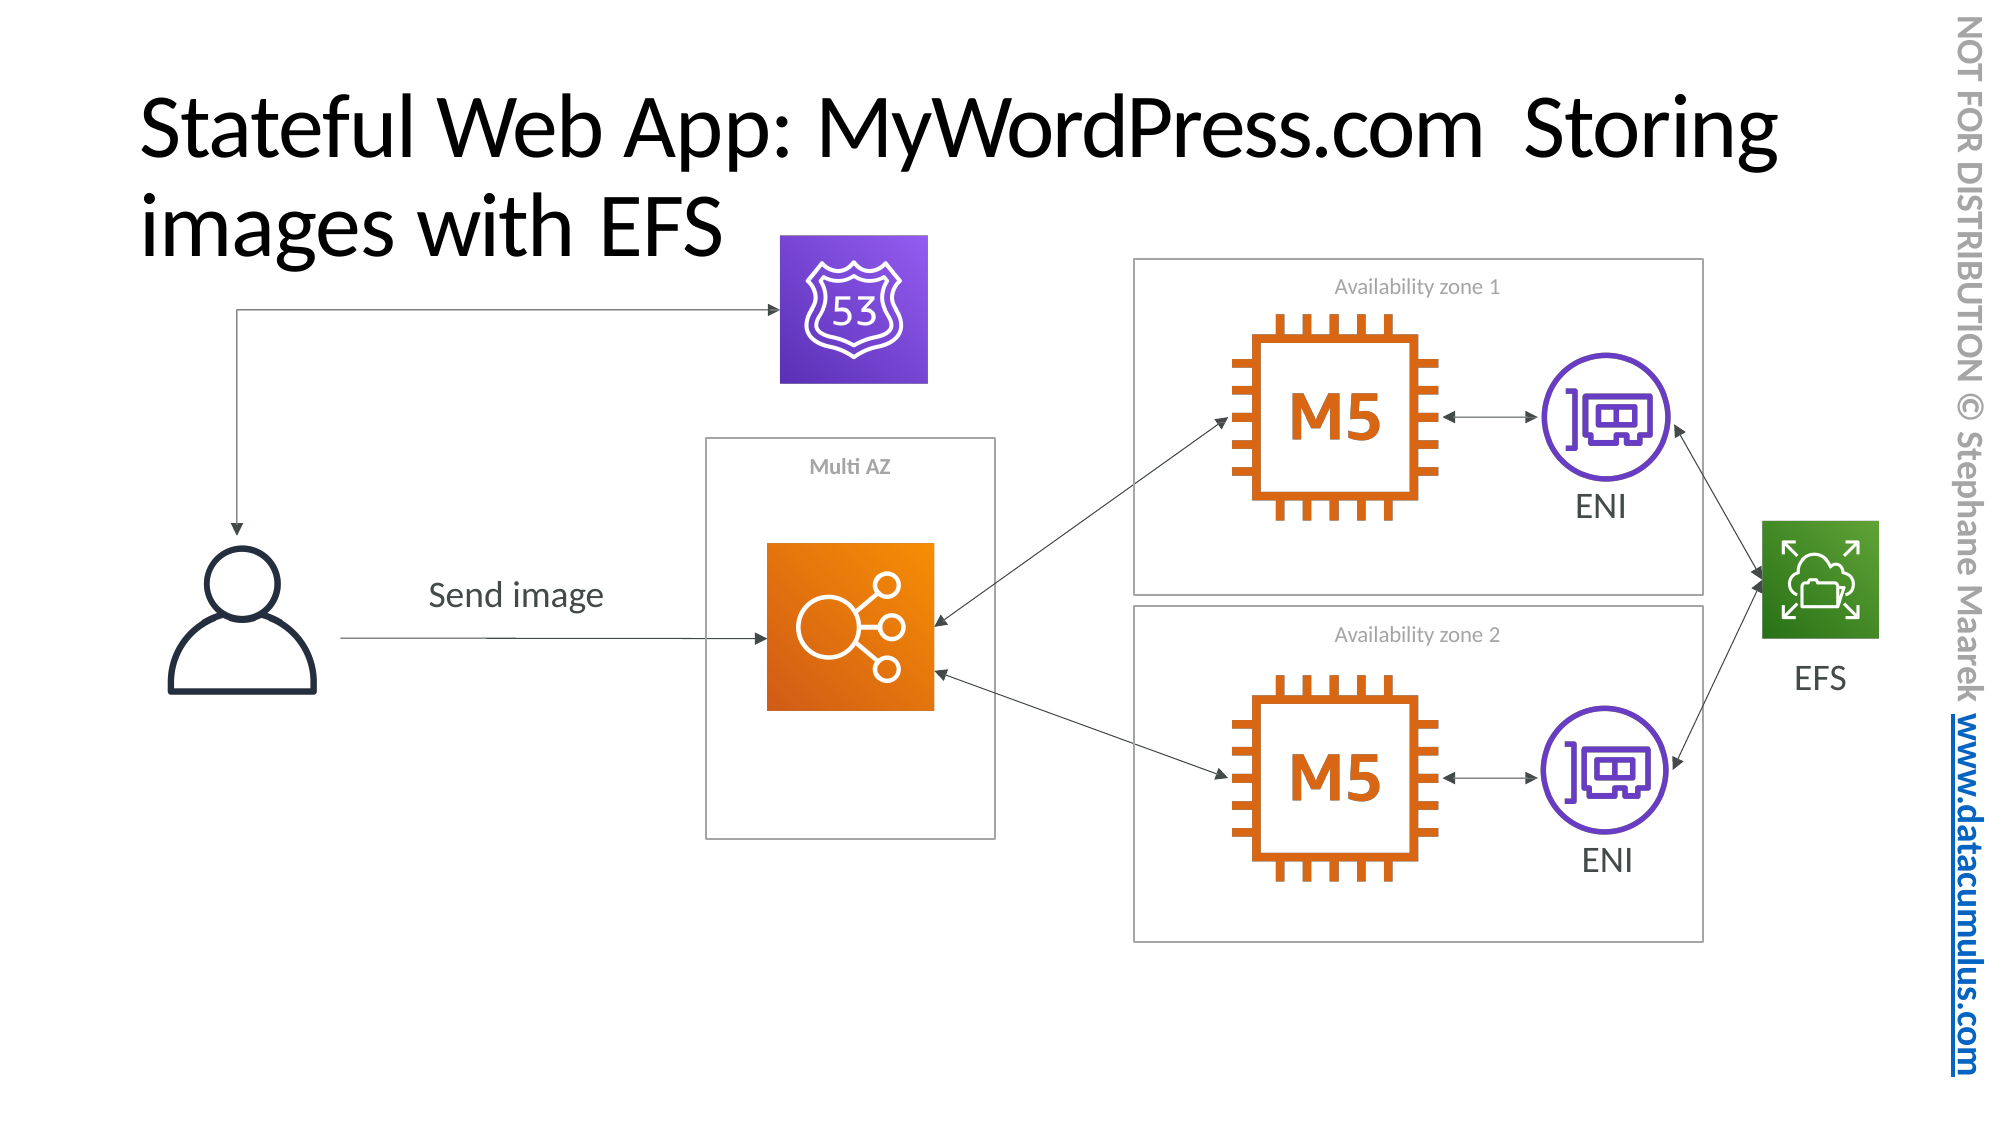

NOT FOR DISTRIBUTION © Stephane Maarek www.datacumulus.com
# Stateful Web App: MyWordPress.com  Storing images with EFS

Availability zone 1

Multi AZ
ENI

Send image

Availability zone 2

EFS

ENI
© Stephane Maarek